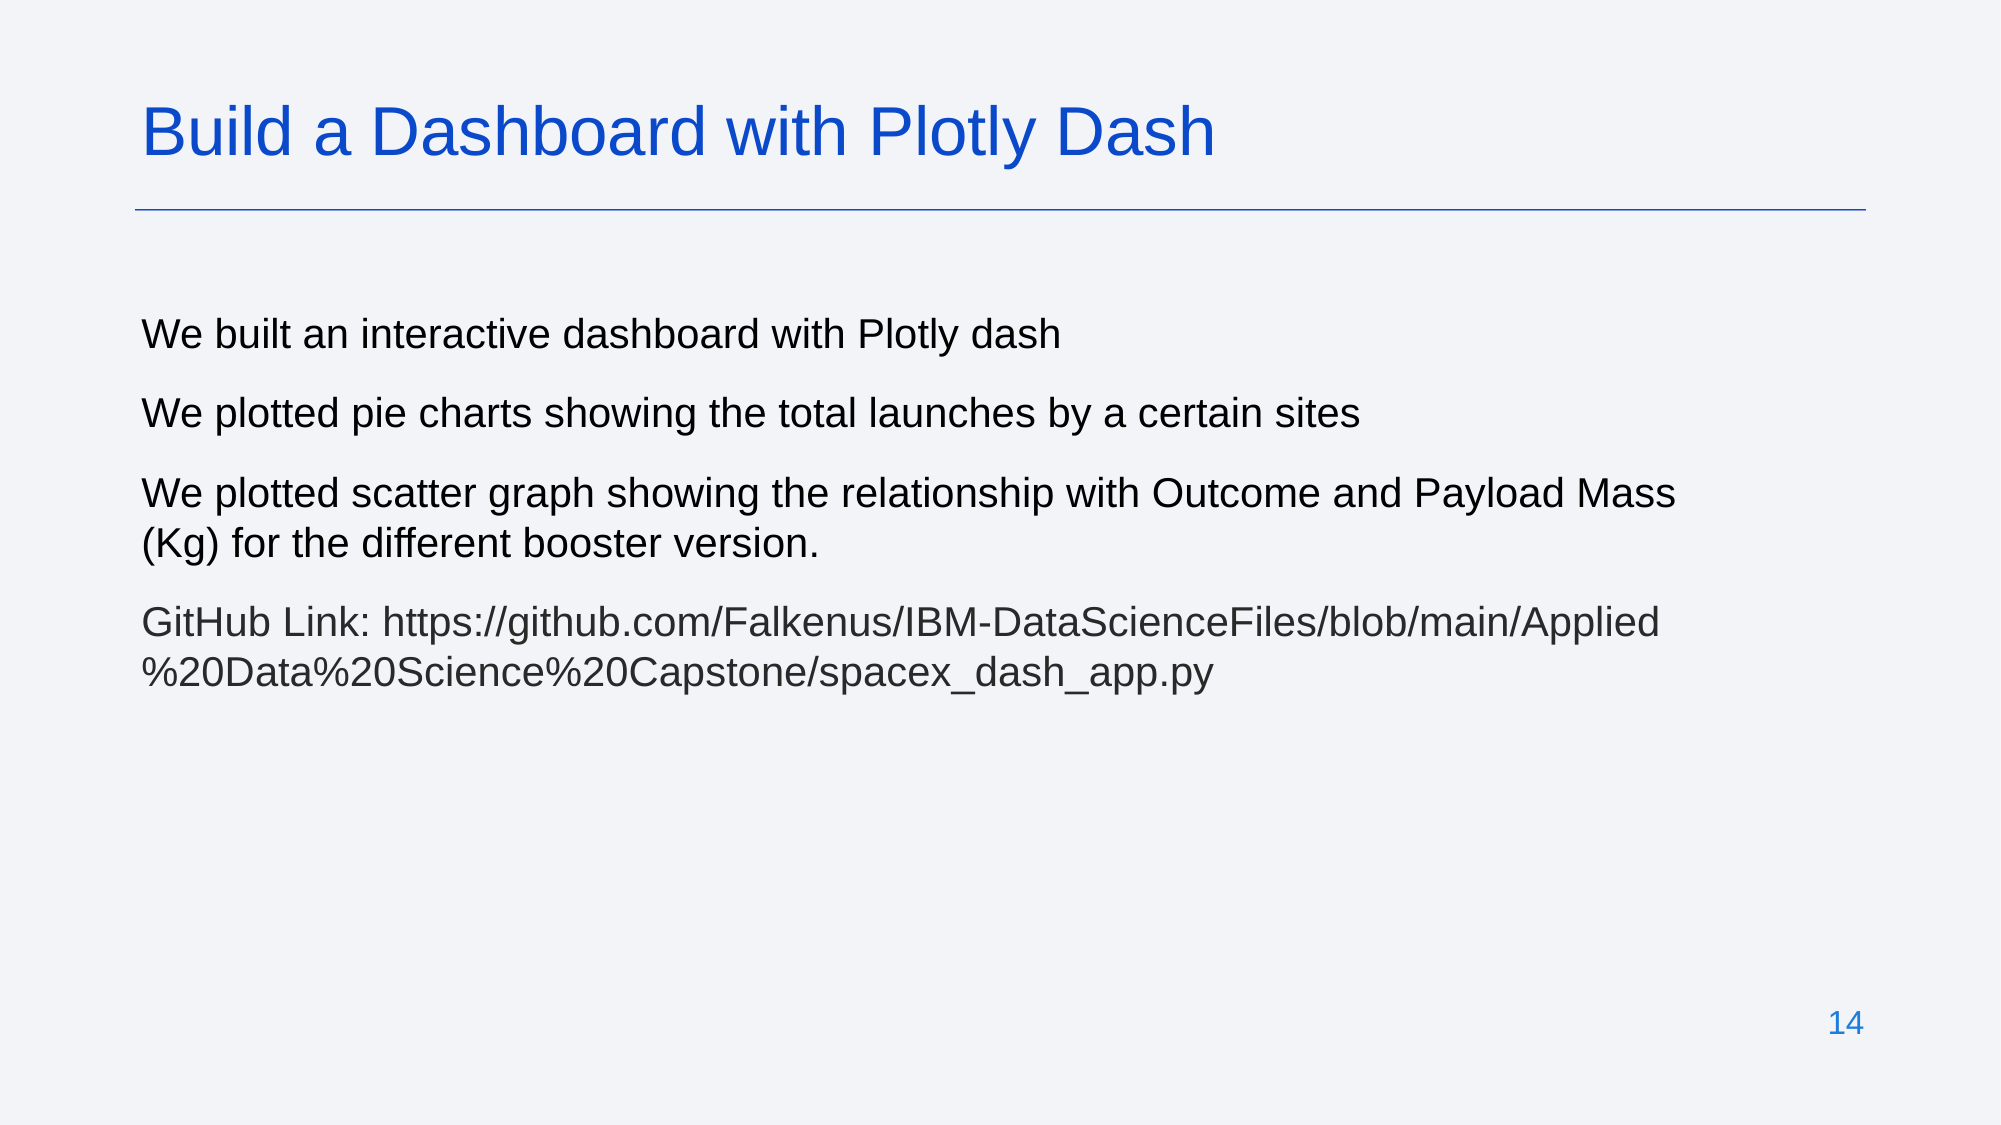

Build a Dashboard with Plotly Dash
We built an interactive dashboard with Plotly dash
We plotted pie charts showing the total launches by a certain sites
We plotted scatter graph showing the relationship with Outcome and Payload Mass (Kg) for the different booster version.
GitHub Link: https://github.com/Falkenus/IBM-DataScienceFiles/blob/main/Applied%20Data%20Science%20Capstone/spacex_dash_app.py

14